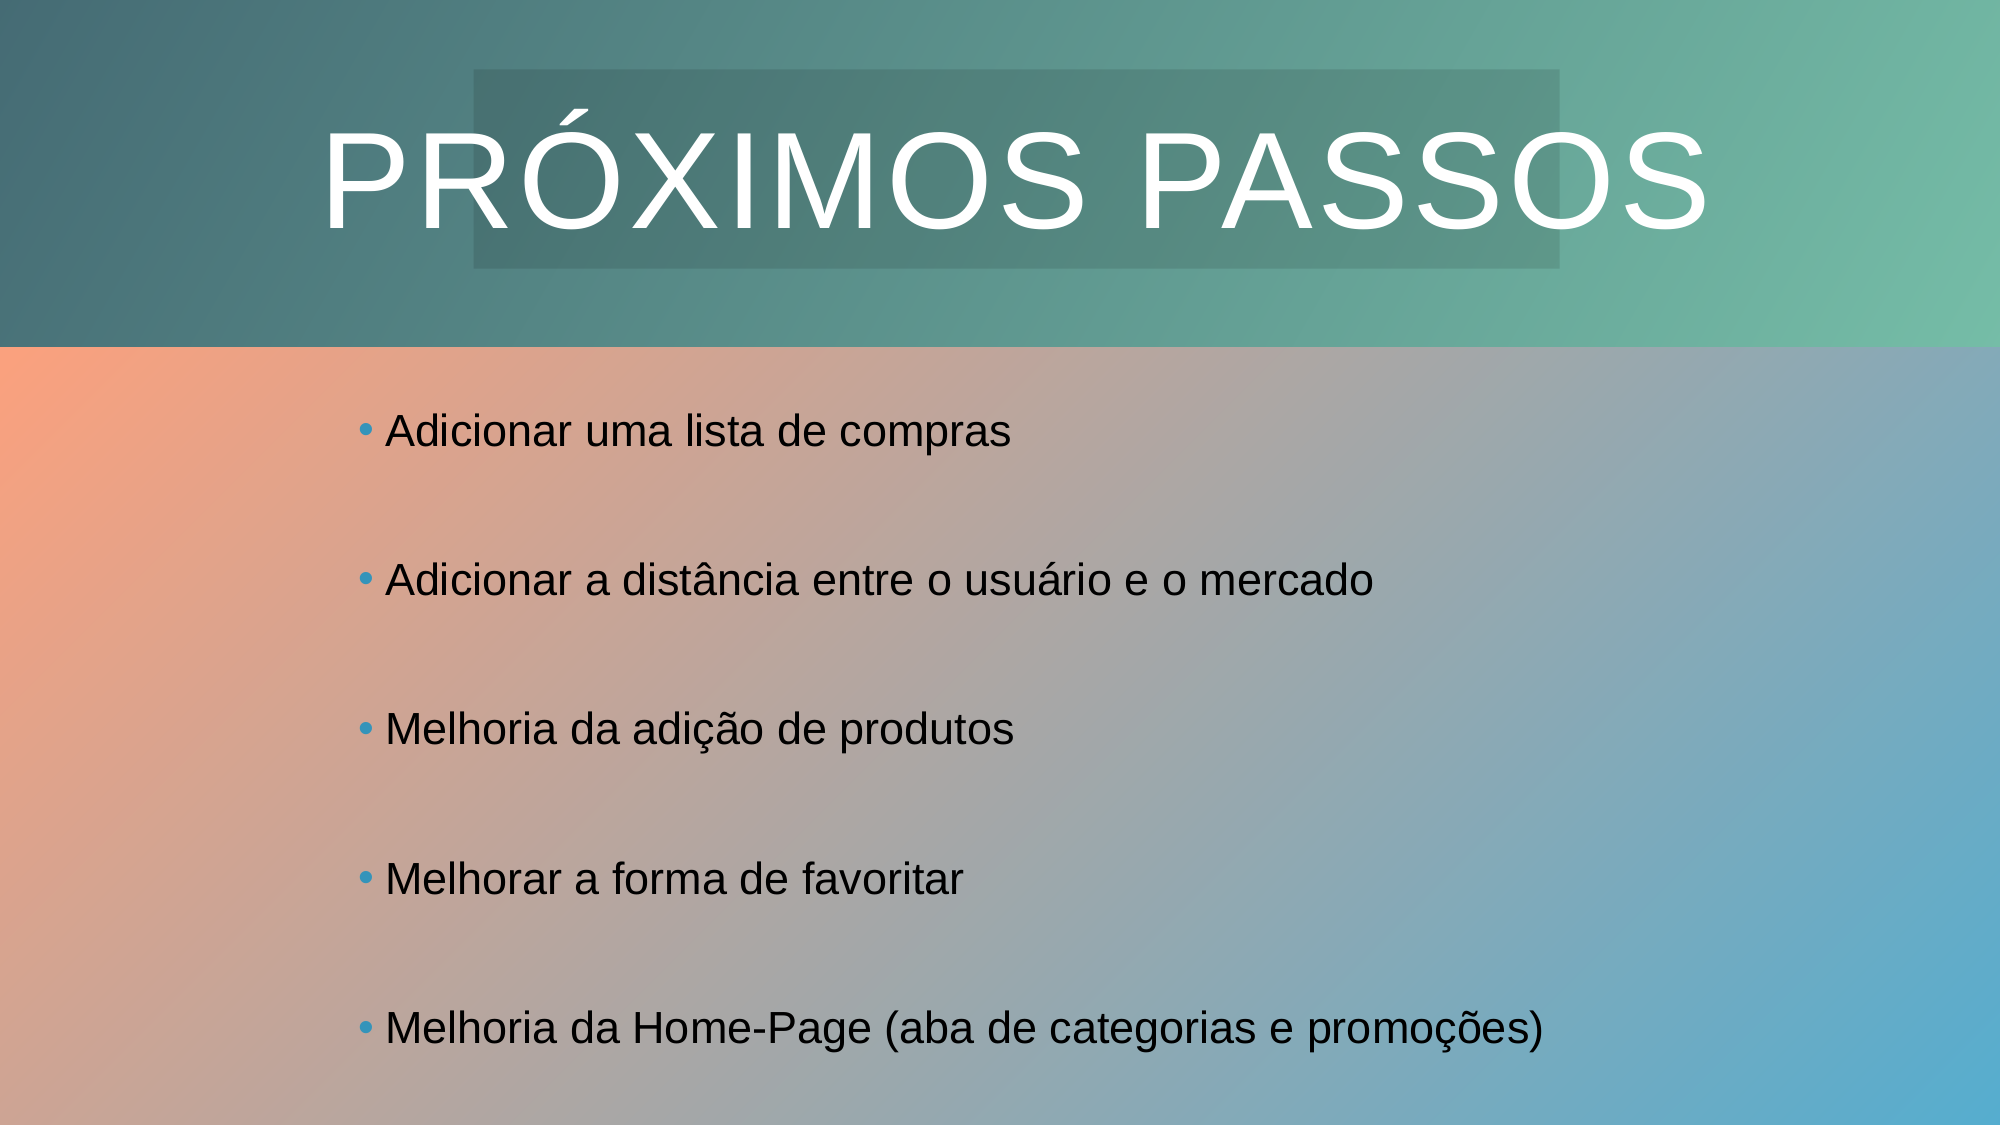

# PRÓXIMOS PASSOS

 Adicionar uma lista de compras

 Adicionar a distância entre o usuário e o mercado

 Melhoria da adição de produtos

 Melhorar a forma de favoritar

 Melhoria da Home-Page (aba de categorias e promoções)